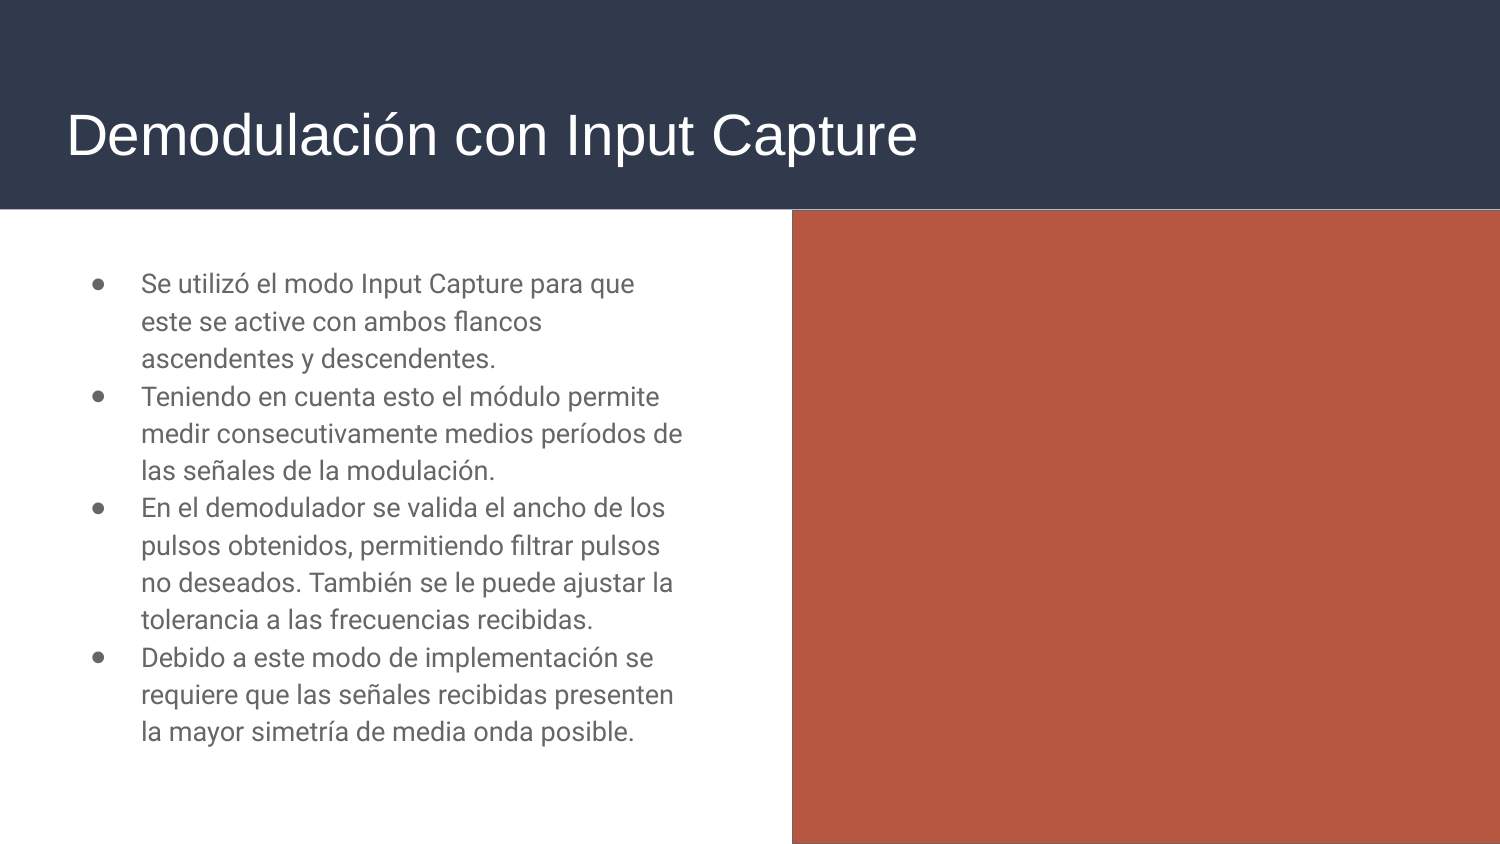

# Demodulación con Input Capture

Se utilizó el modo Input Capture para que este se active con ambos flancos ascendentes y descendentes.
Teniendo en cuenta esto el módulo permite medir consecutivamente medios períodos de las señales de la modulación.
En el demodulador se valida el ancho de los pulsos obtenidos, permitiendo filtrar pulsos no deseados. También se le puede ajustar la tolerancia a las frecuencias recibidas.
Debido a este modo de implementación se requiere que las señales recibidas presenten la mayor simetría de media onda posible.